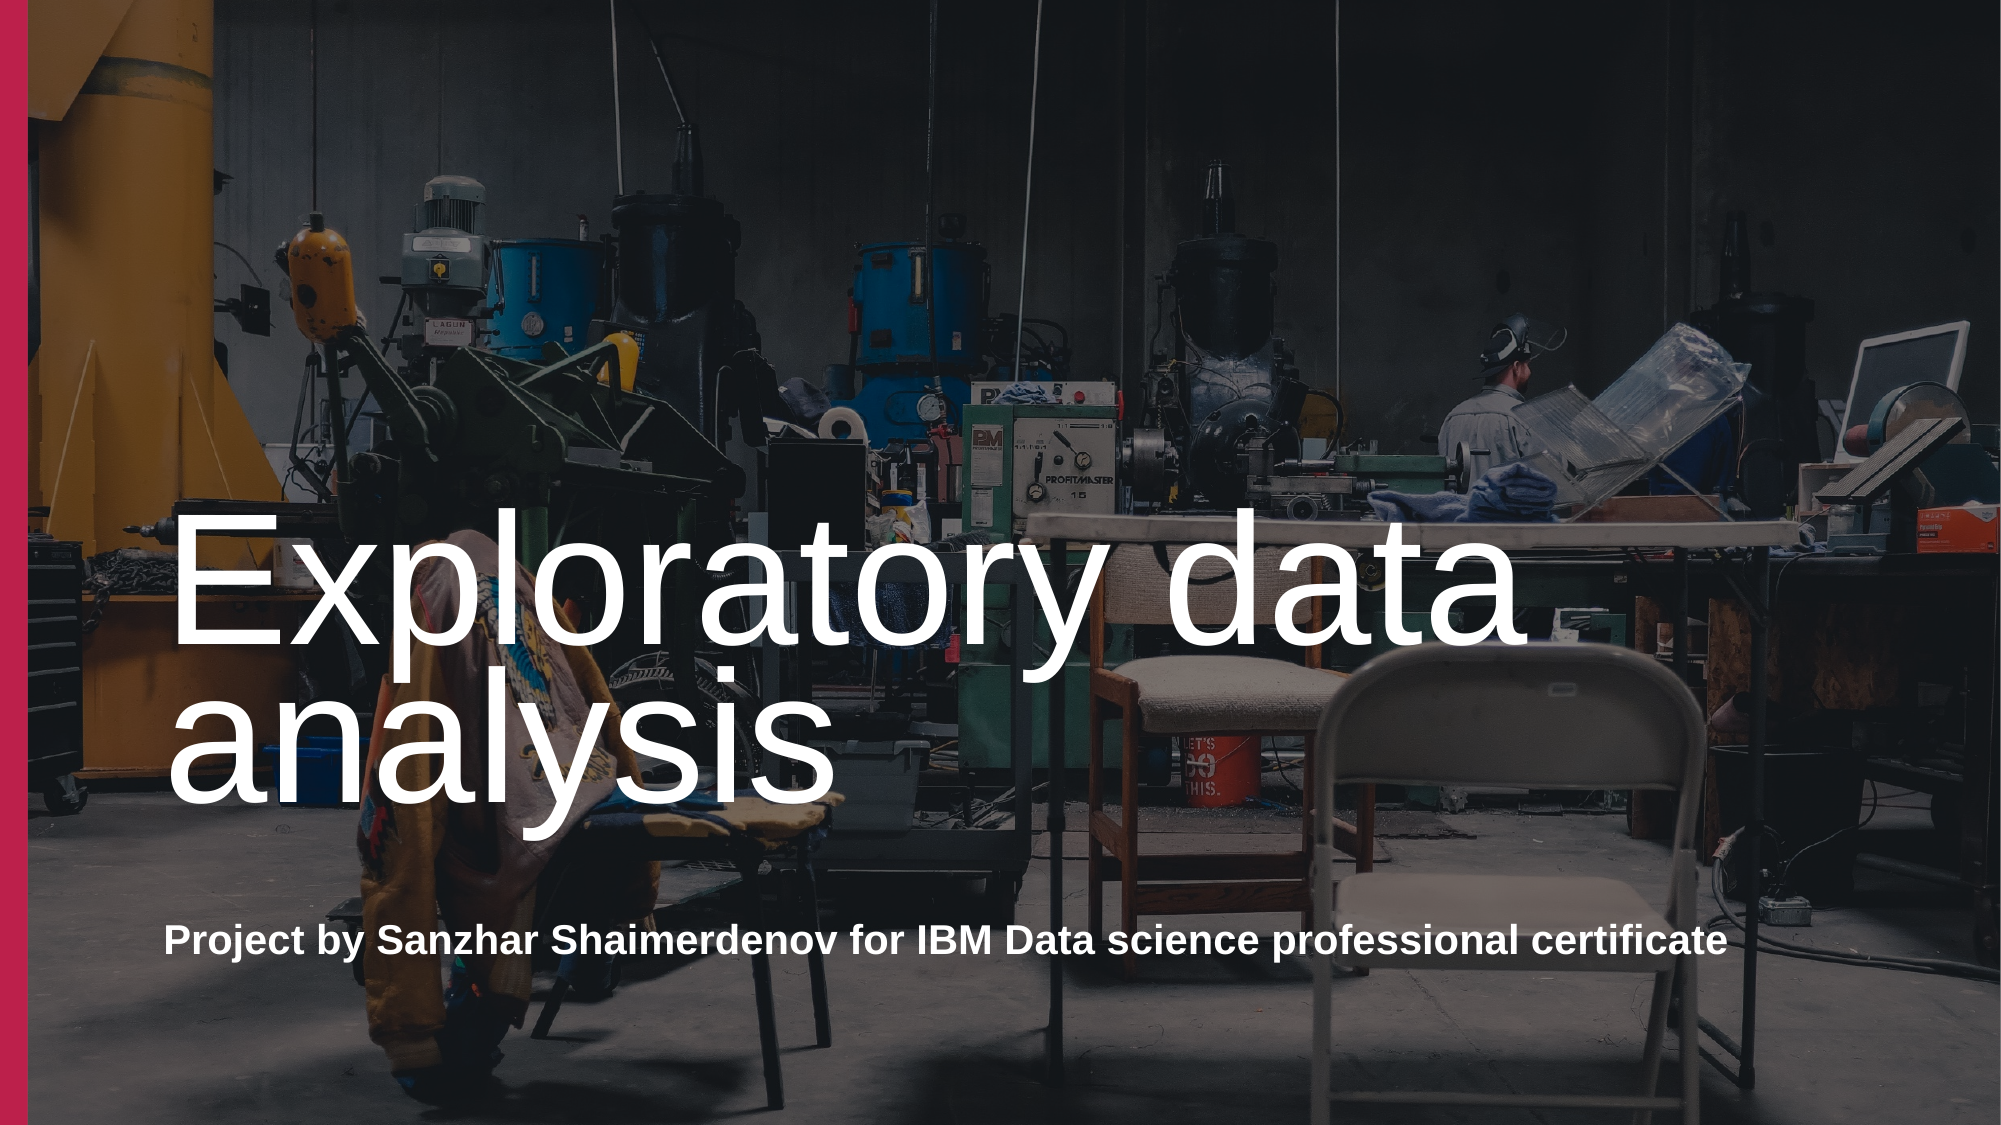

# Exploratory data analysis
Project by Sanzhar Shaimerdenov for IBM Data science professional certificate